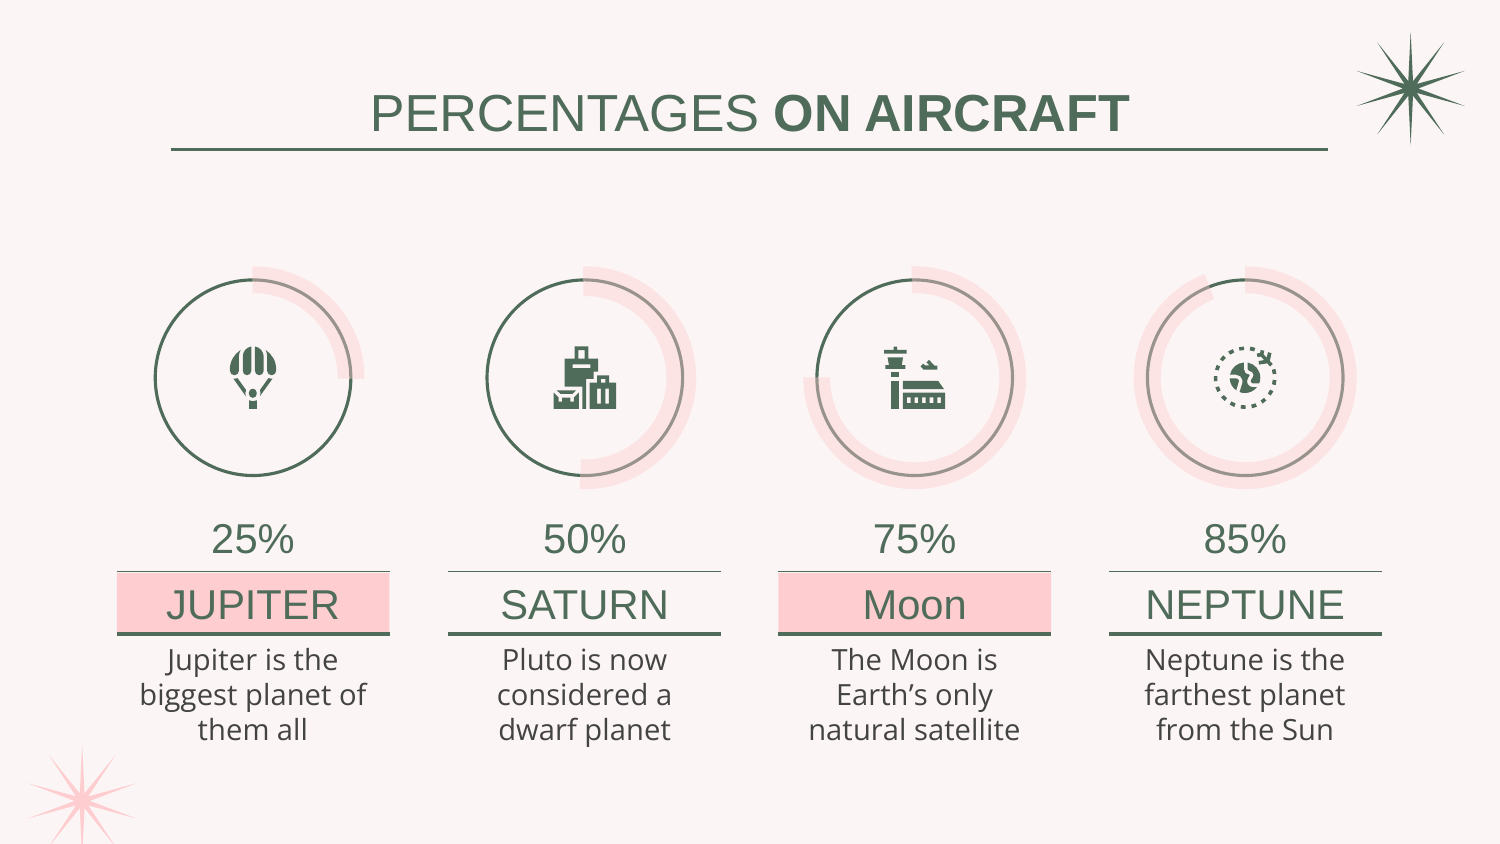

# PERCENTAGES ON AIRCRAFT

25%
50%
75%
85%
JUPITER
SATURN
Moon
NEPTUNE
Jupiter is the biggest planet of them all
Pluto is now considered a dwarf planet
The Moon is Earth’s only natural satellite
Neptune is the farthest planet from the Sun